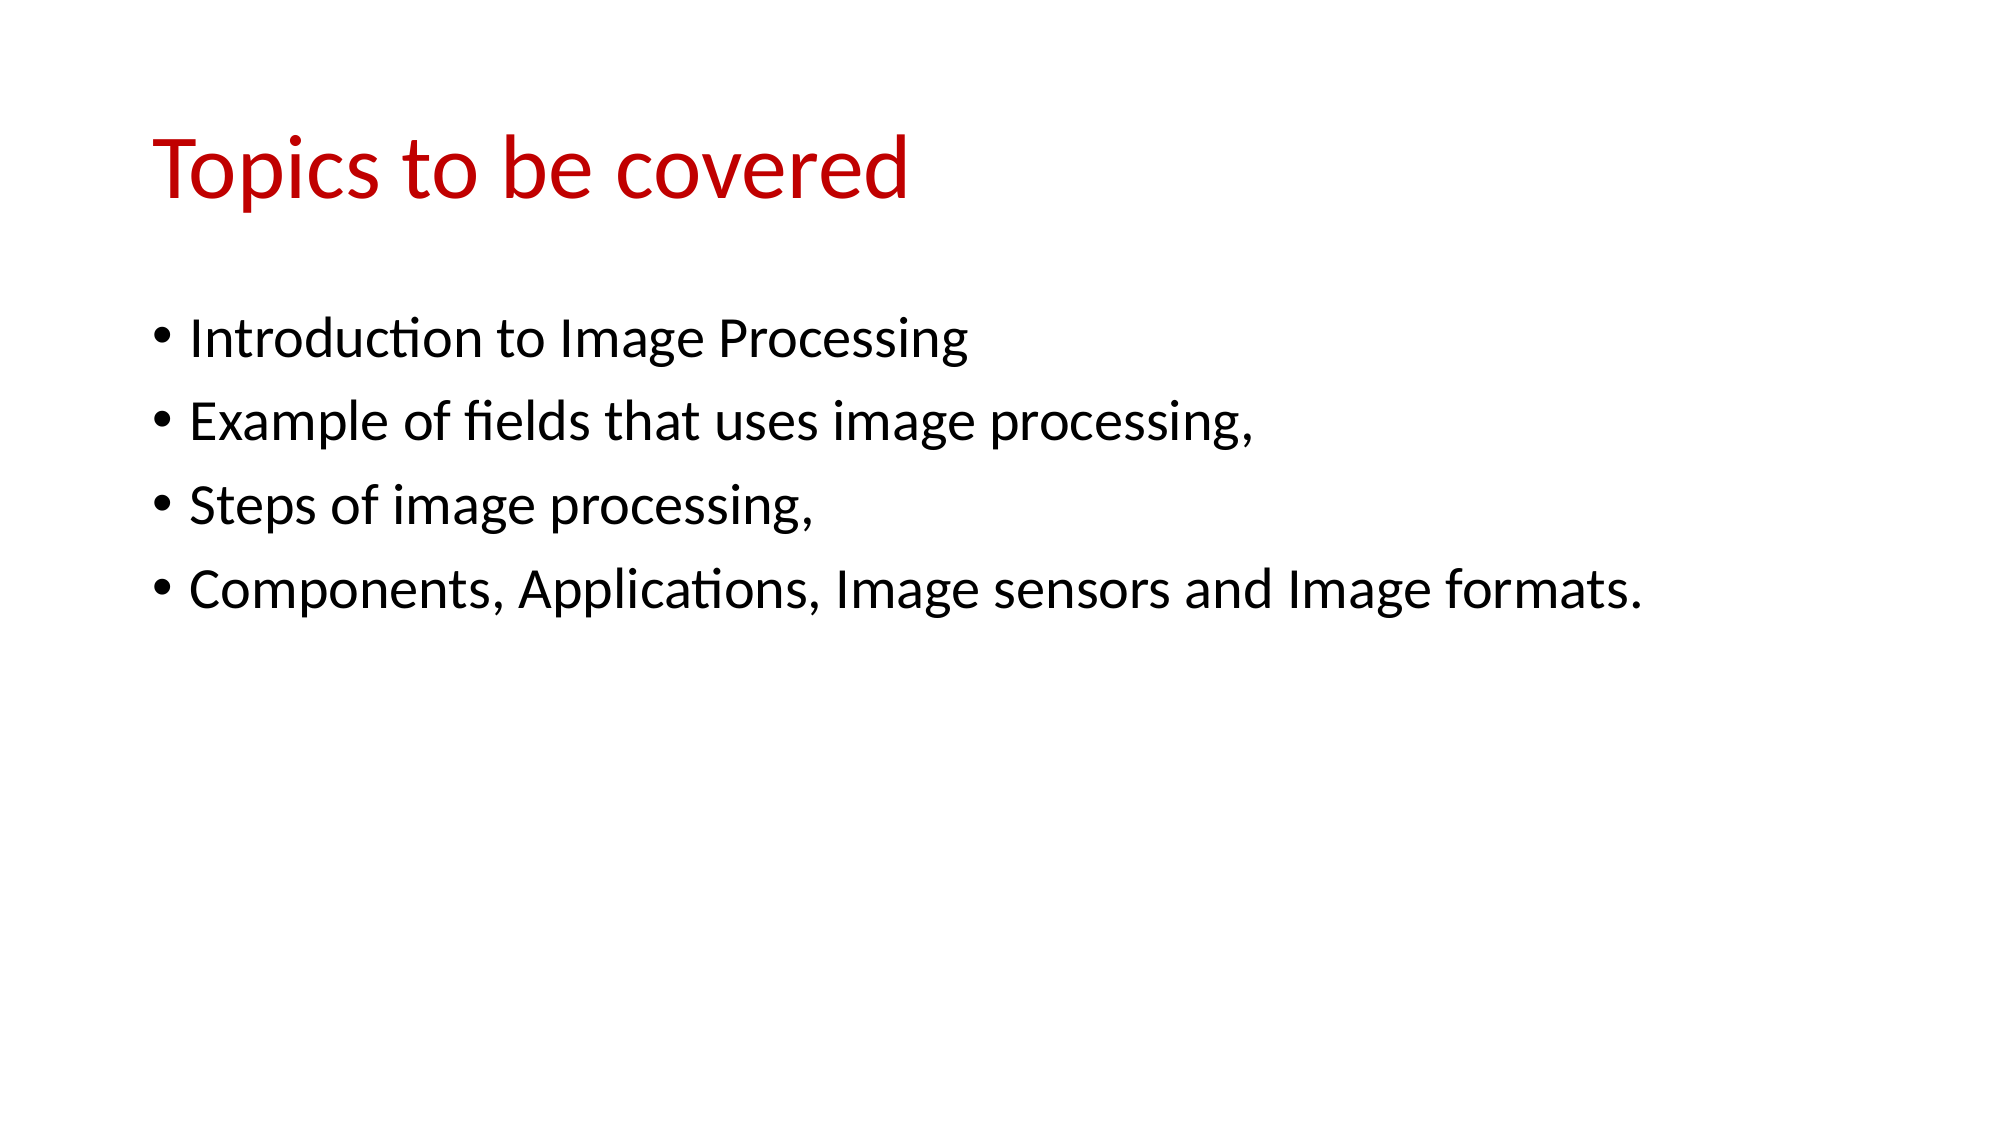

# Topics to be covered
Introduction to Image Processing
Example of fields that uses image processing,
Steps of image processing,
Components, Applications, Image sensors and Image formats.